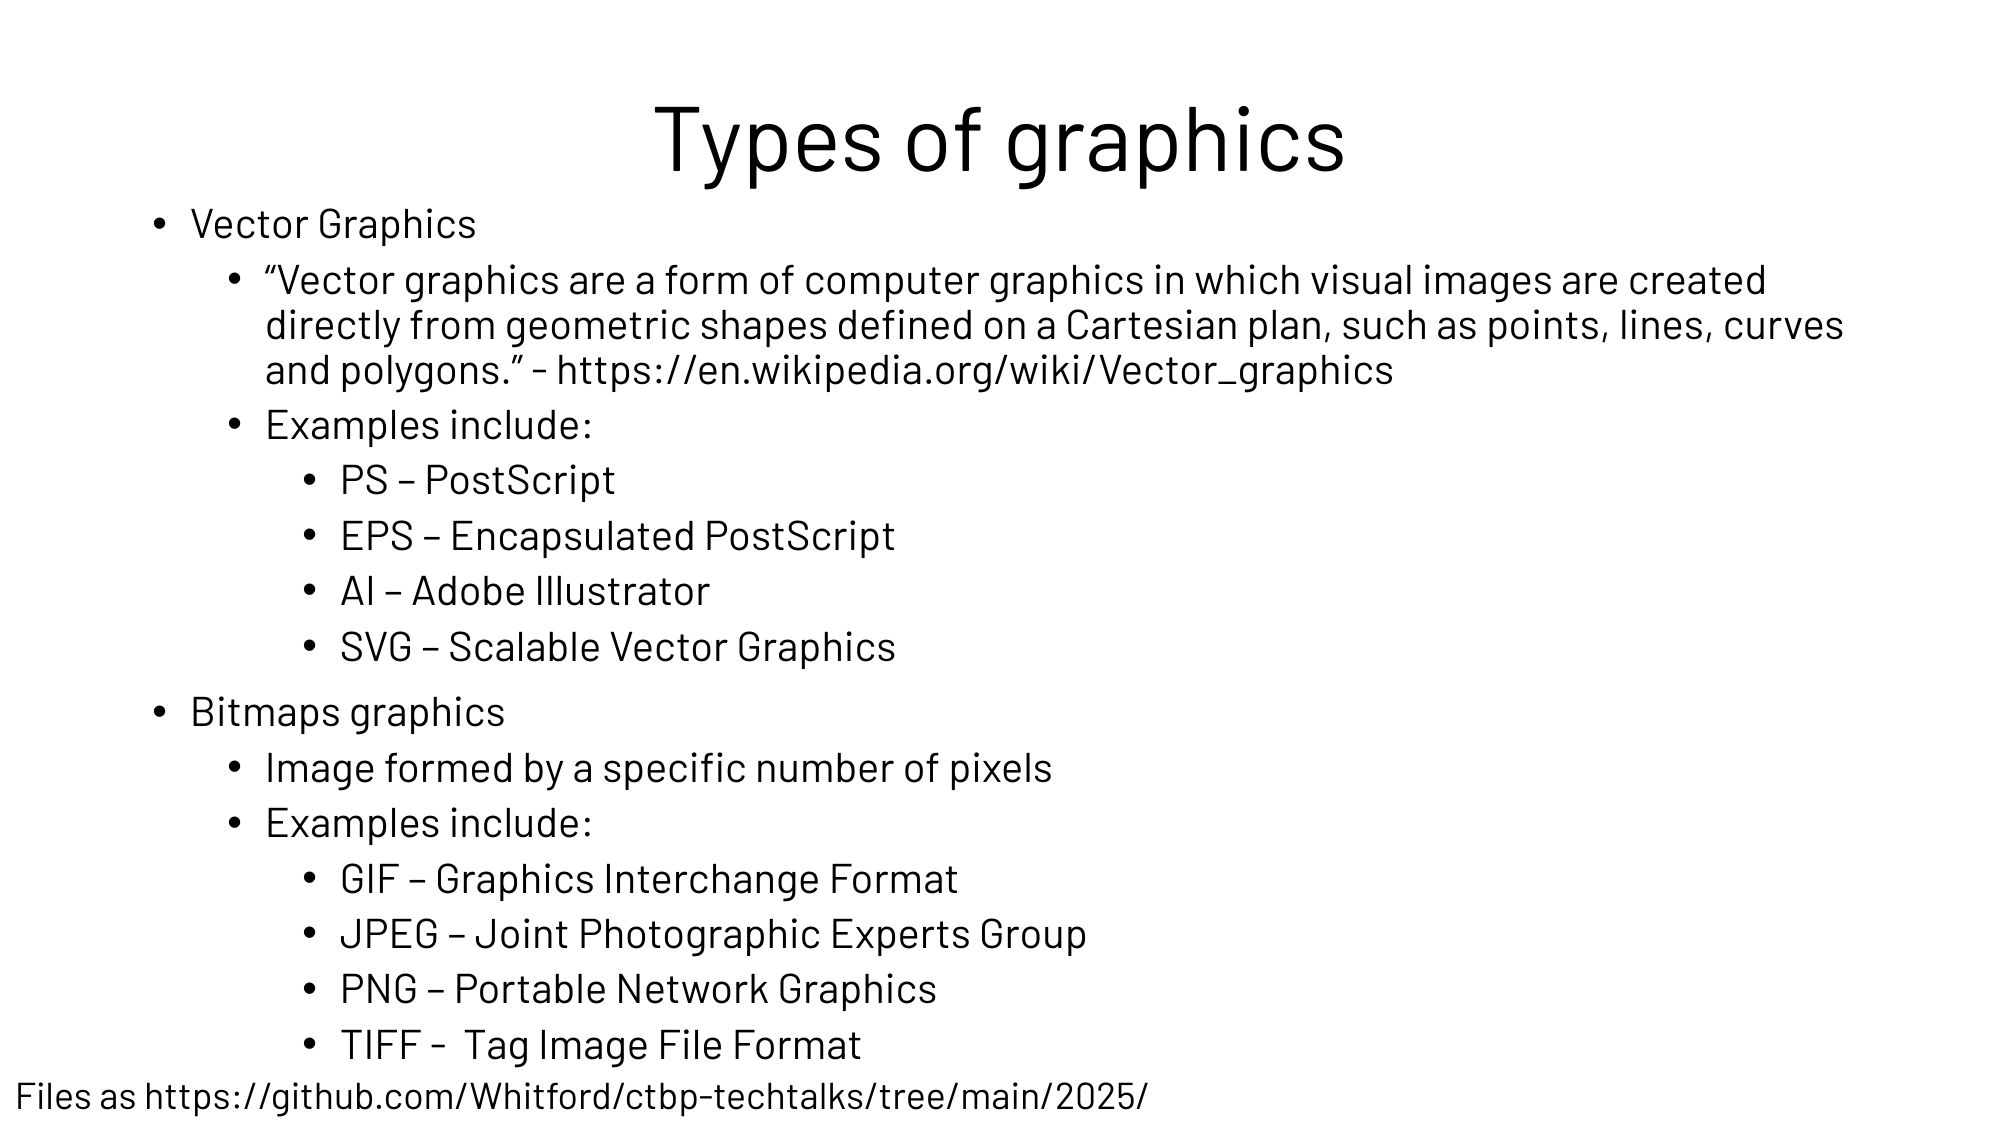

# Types of graphics
Vector Graphics
“Vector graphics are a form of computer graphics in which visual images are created directly from geometric shapes defined on a Cartesian plan, such as points, lines, curves and polygons.” - https://en.wikipedia.org/wiki/Vector_graphics
Examples include:
PS – PostScript
EPS – Encapsulated PostScript
AI – Adobe Illustrator
SVG – Scalable Vector Graphics
Bitmaps graphics
Image formed by a specific number of pixels
Examples include:
GIF – Graphics Interchange Format
JPEG – Joint Photographic Experts Group
PNG – Portable Network Graphics
TIFF -  Tag Image File Format
Files as https://github.com/Whitford/ctbp-techtalks/tree/main/2025/